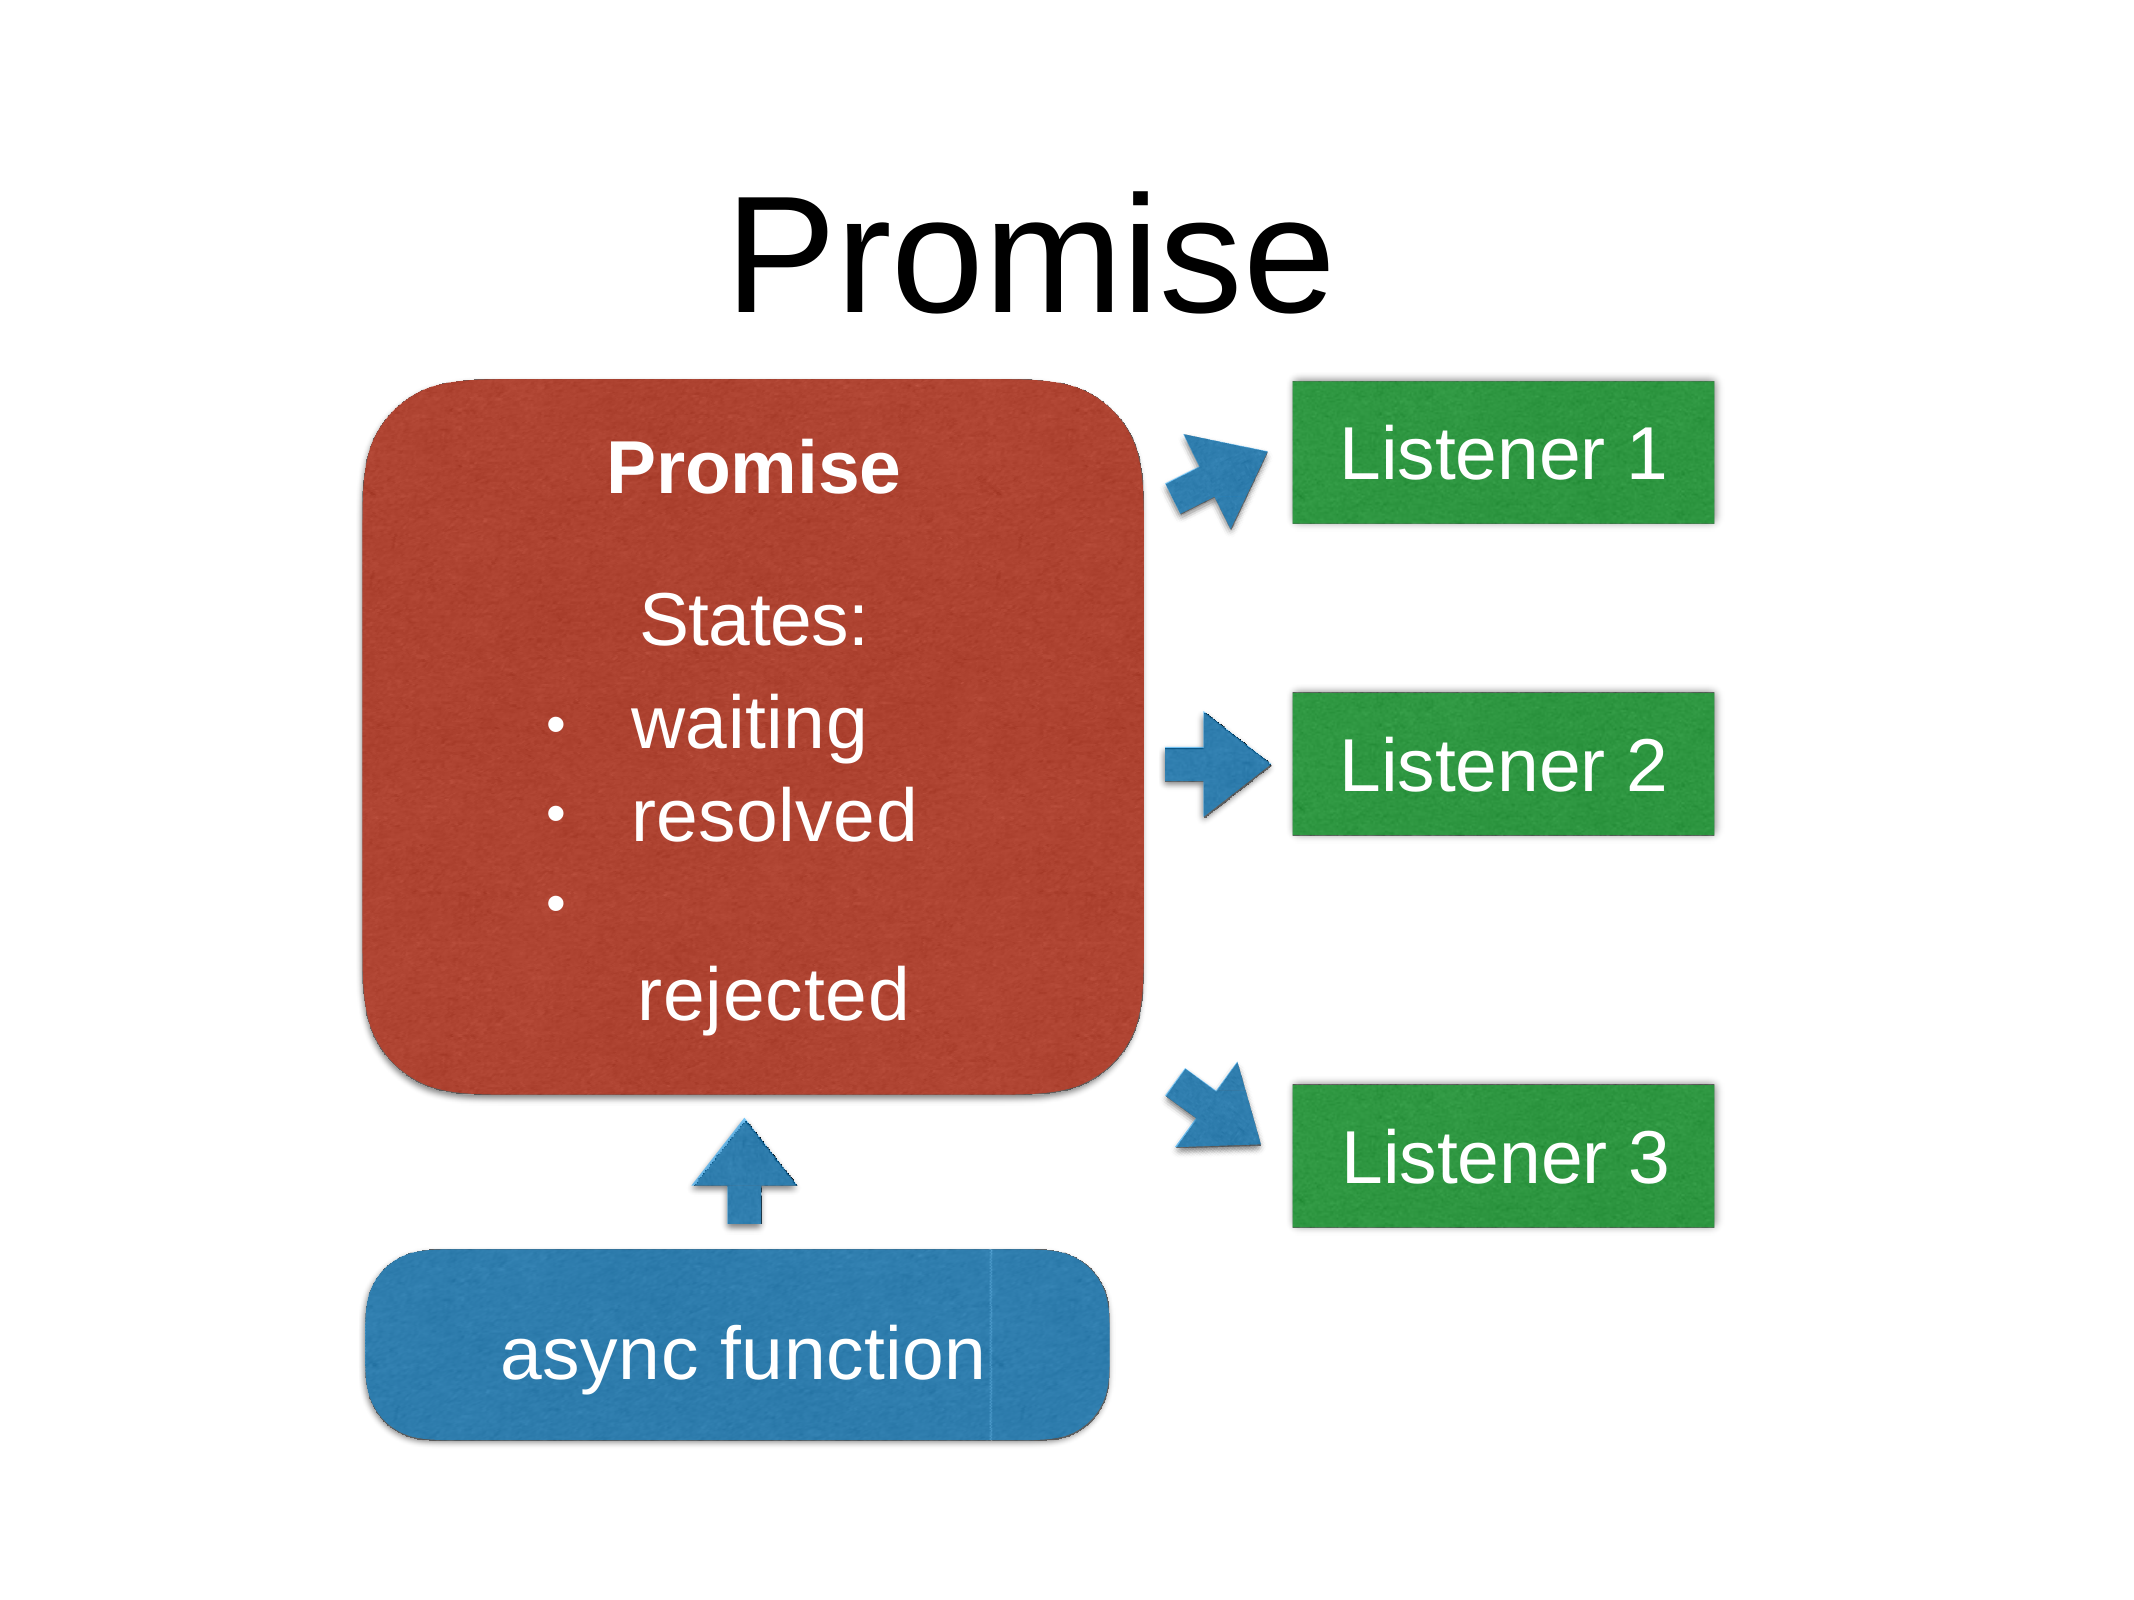

# Promises

Listener 1
Promise

States:  waiting
resolved  rejected
•
•
•

Listener 2

Listener 3

async function